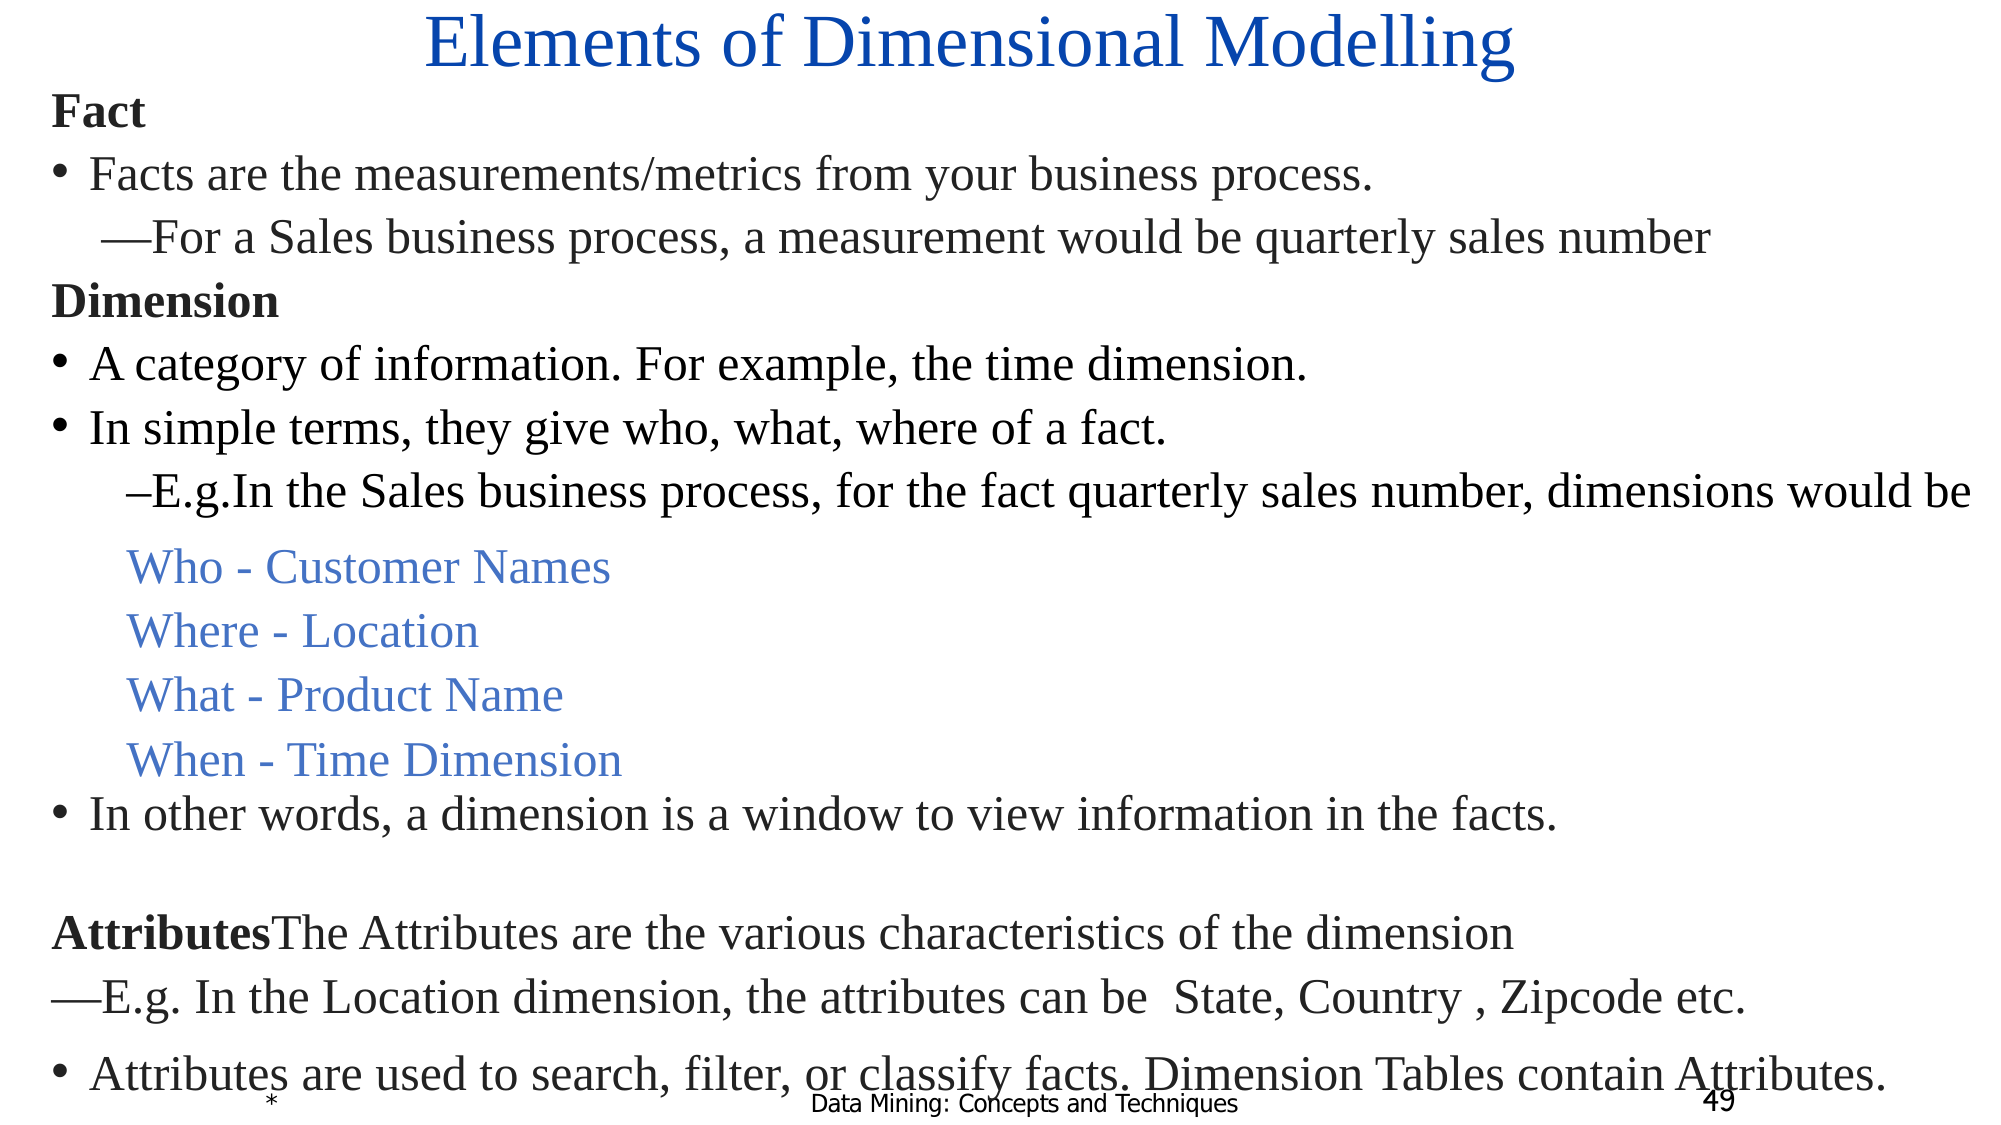

# Elements of Dimensional Modelling
Fact
Facts are the measurements/metrics from your business process.
    —For a Sales business process, a measurement would be quarterly sales number
Dimension
A category of information. For example, the time dimension.
In simple terms, they give who, what, where of a fact.
–E.g.In the Sales business process, for the fact quarterly sales number, dimensions would be
Who - Customer Names
Where - Location
What - Product Name
When - Time Dimension
In other words, a dimension is a window to view information in the facts.

AttributesThe Attributes are the various characteristics of the dimension
—E.g. In the Location dimension, the attributes can be  State, Country , Zipcode etc.
Attributes are used to search, filter, or classify facts. Dimension Tables contain Attributes.

*
49
Data Mining: Concepts and Techniques